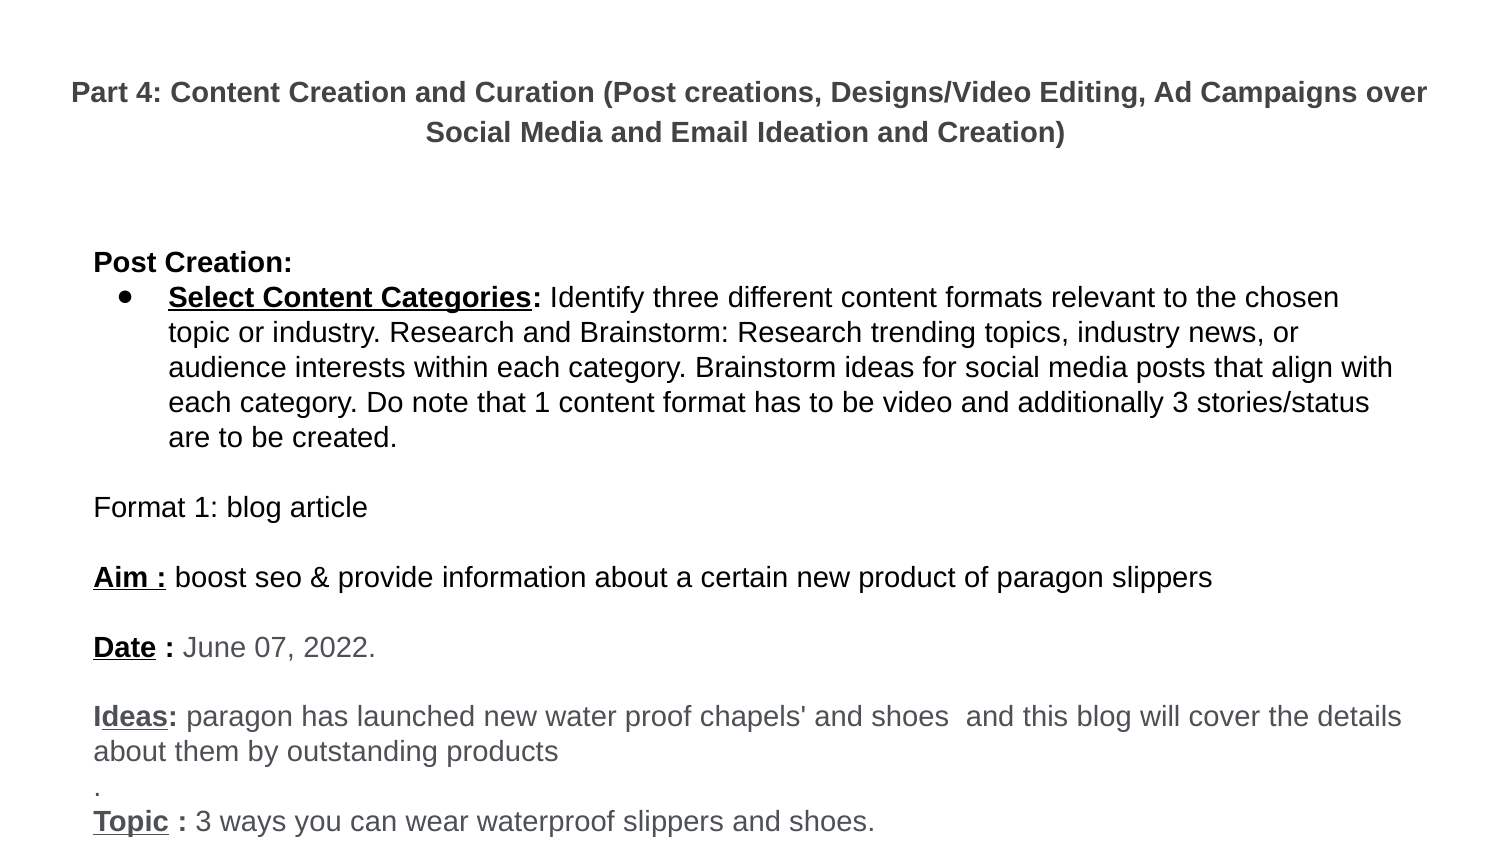

Part 4: Content Creation and Curation (Post creations, Designs/Video Editing, Ad Campaigns over Social Media and Email Ideation and Creation)
Post Creation:
Select Content Categories: Identify three different content formats relevant to the chosen topic or industry. Research and Brainstorm: Research trending topics, industry news, or audience interests within each category. Brainstorm ideas for social media posts that align with each category. Do note that 1 content format has to be video and additionally 3 stories/status are to be created.

Format 1: blog article

Aim : boost seo & provide information about a certain new product of paragon slippers

Date : June 07, 2022.

Ideas: paragon has launched new water proof chapels' and shoes  and this blog will cover the details about them by outstanding products
.
Topic : 3 ways you can wear waterproof slippers and shoes.